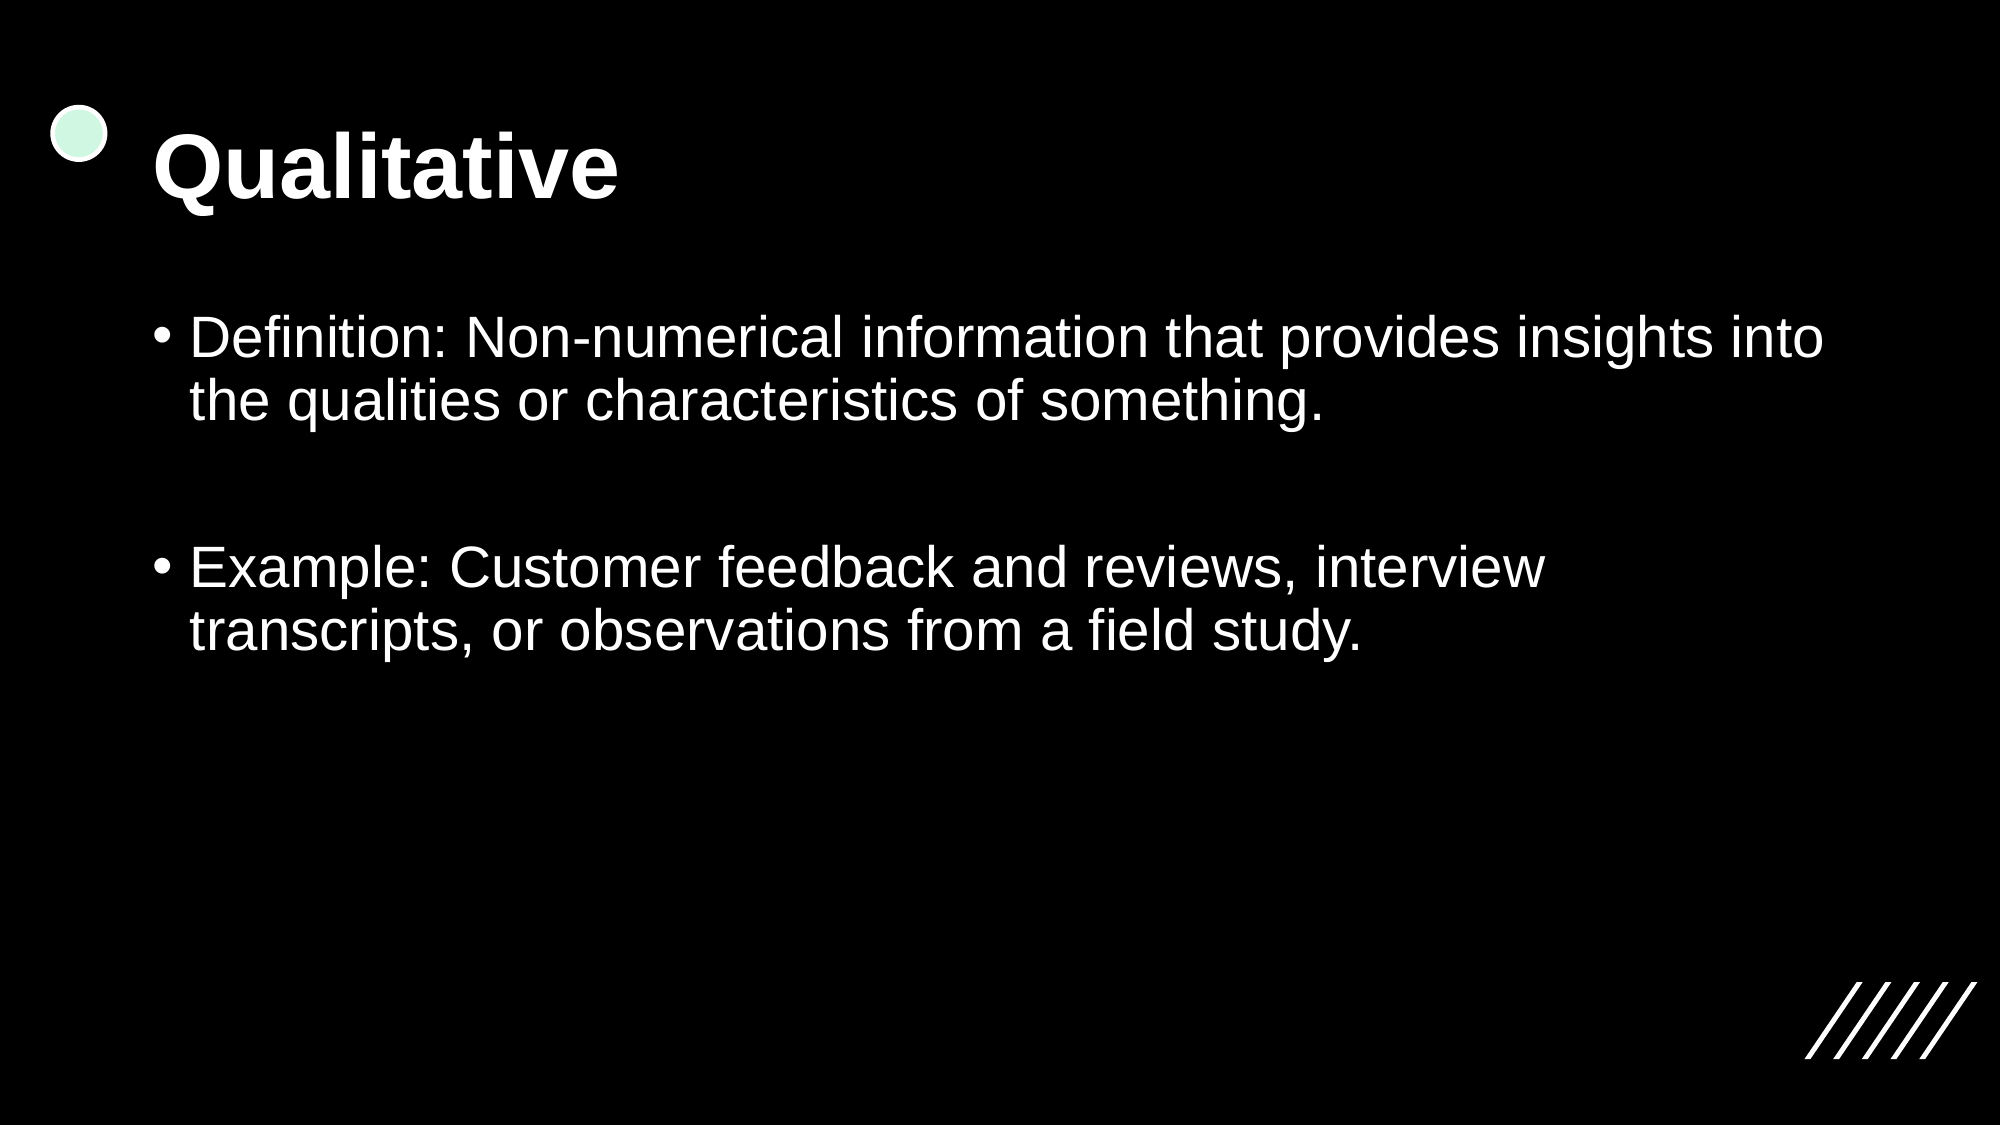

# Qualitative
Definition: Non-numerical information that provides insights into the qualities or characteristics of something.

Example: Customer feedback and reviews, interview transcripts, or observations from a field study.